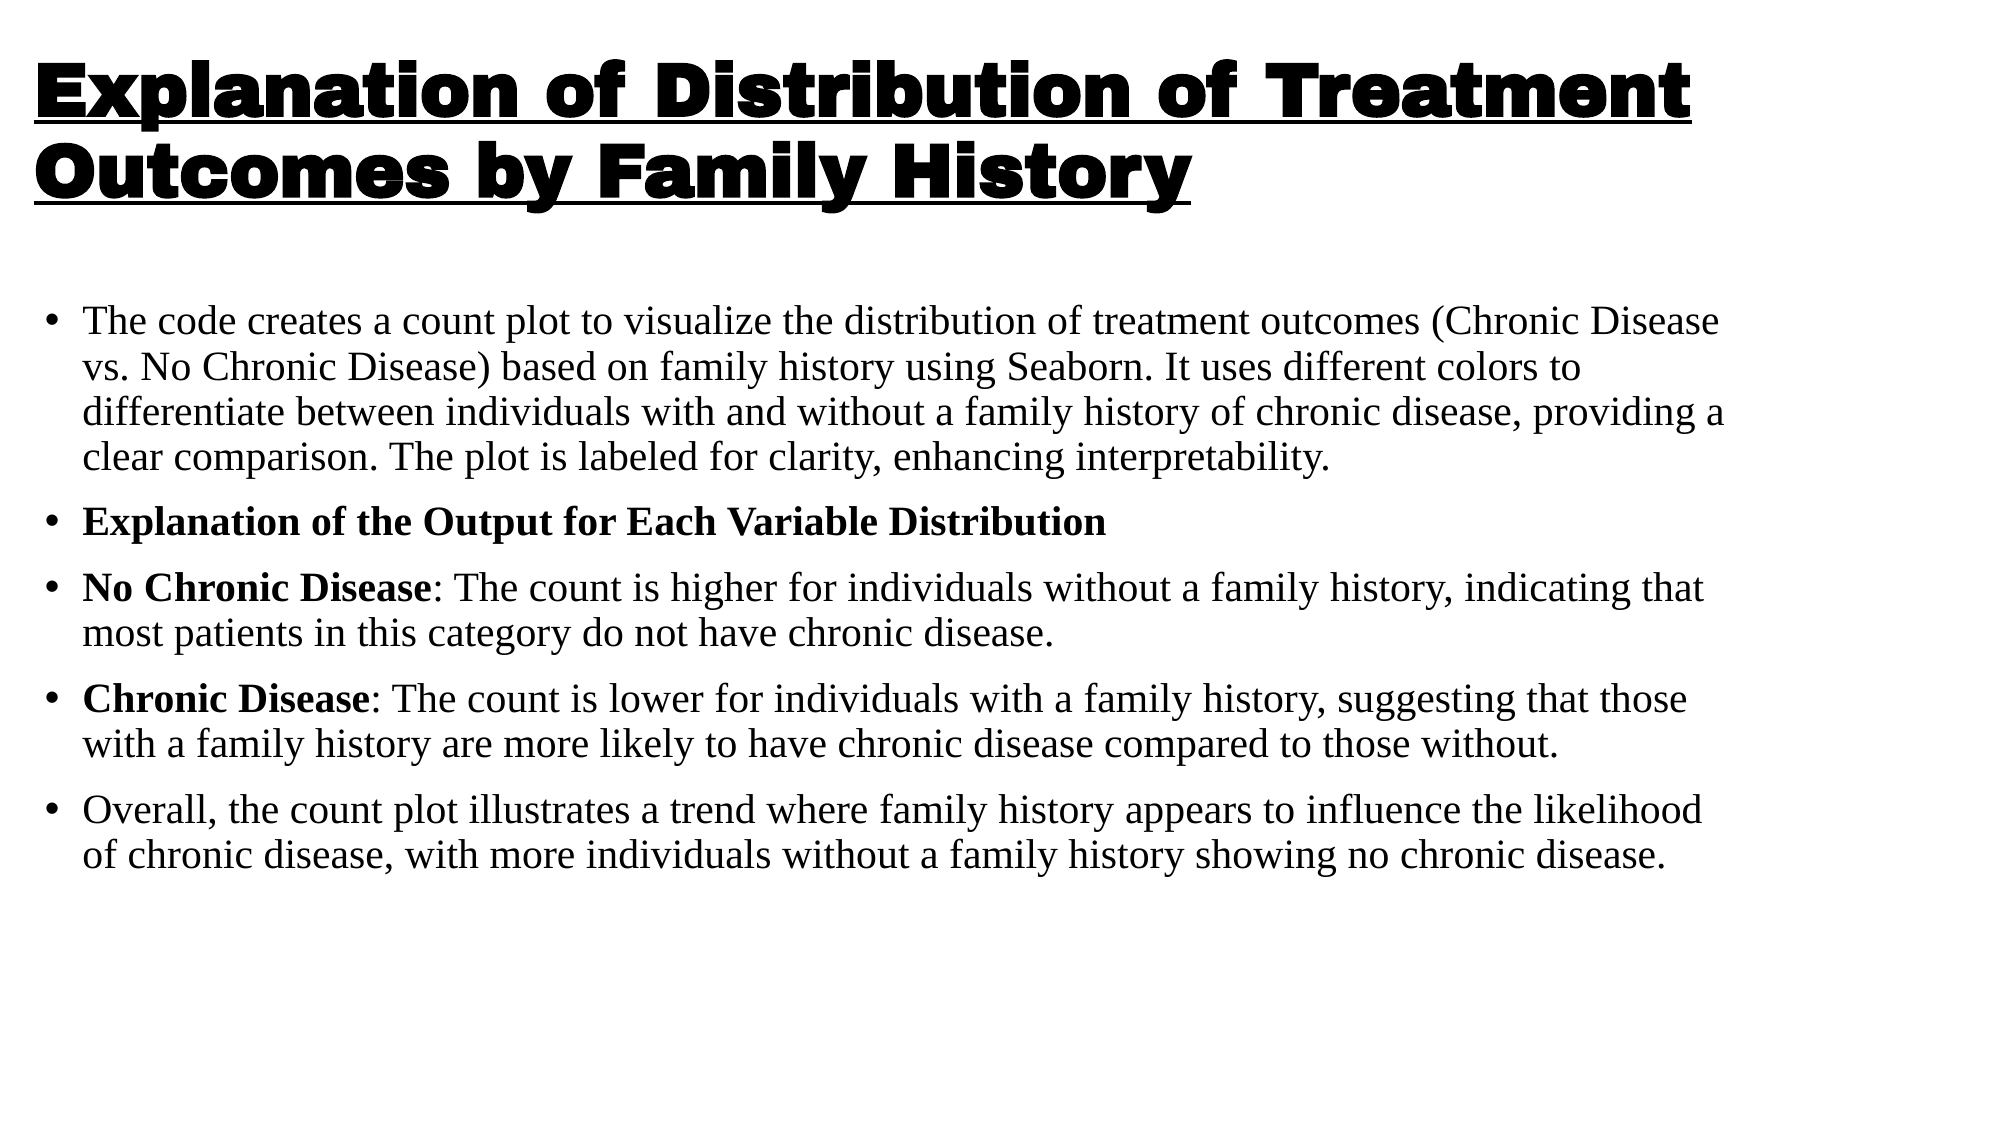

# Explanation of Distribution of Treatment Outcomes by Family History
The code creates a count plot to visualize the distribution of treatment outcomes (Chronic Disease vs. No Chronic Disease) based on family history using Seaborn. It uses different colors to differentiate between individuals with and without a family history of chronic disease, providing a clear comparison. The plot is labeled for clarity, enhancing interpretability.
Explanation of the Output for Each Variable Distribution
No Chronic Disease: The count is higher for individuals without a family history, indicating that most patients in this category do not have chronic disease.
Chronic Disease: The count is lower for individuals with a family history, suggesting that those with a family history are more likely to have chronic disease compared to those without.
Overall, the count plot illustrates a trend where family history appears to influence the likelihood of chronic disease, with more individuals without a family history showing no chronic disease.